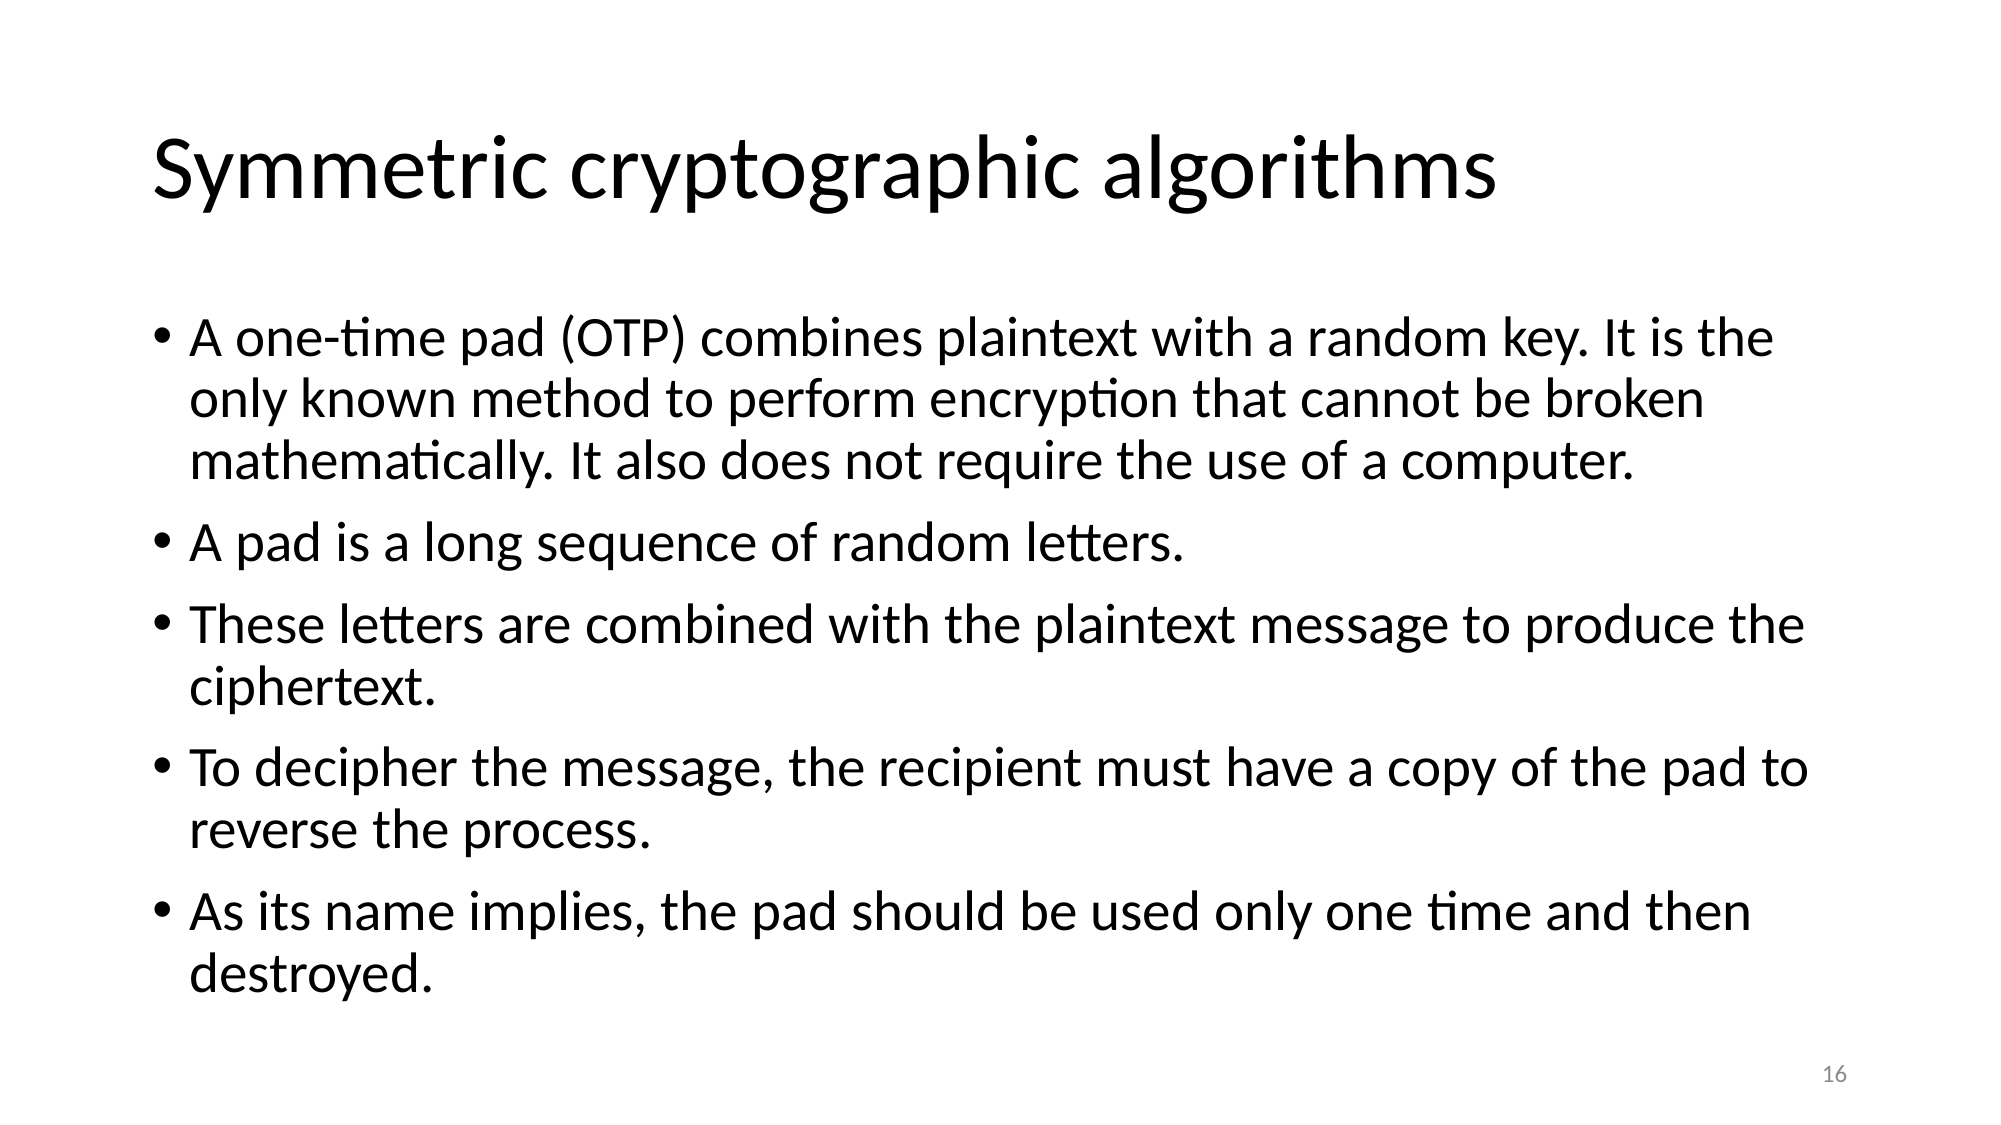

# Symmetric cryptographic algorithms
A one-time pad (OTP) combines plaintext with a random key. It is the only known method to perform encryption that cannot be broken mathematically. It also does not require the use of a computer.
A pad is a long sequence of random letters.
These letters are combined with the plaintext message to produce the ciphertext.
To decipher the message, the recipient must have a copy of the pad to reverse the process.
As its name implies, the pad should be used only one time and then destroyed.
16